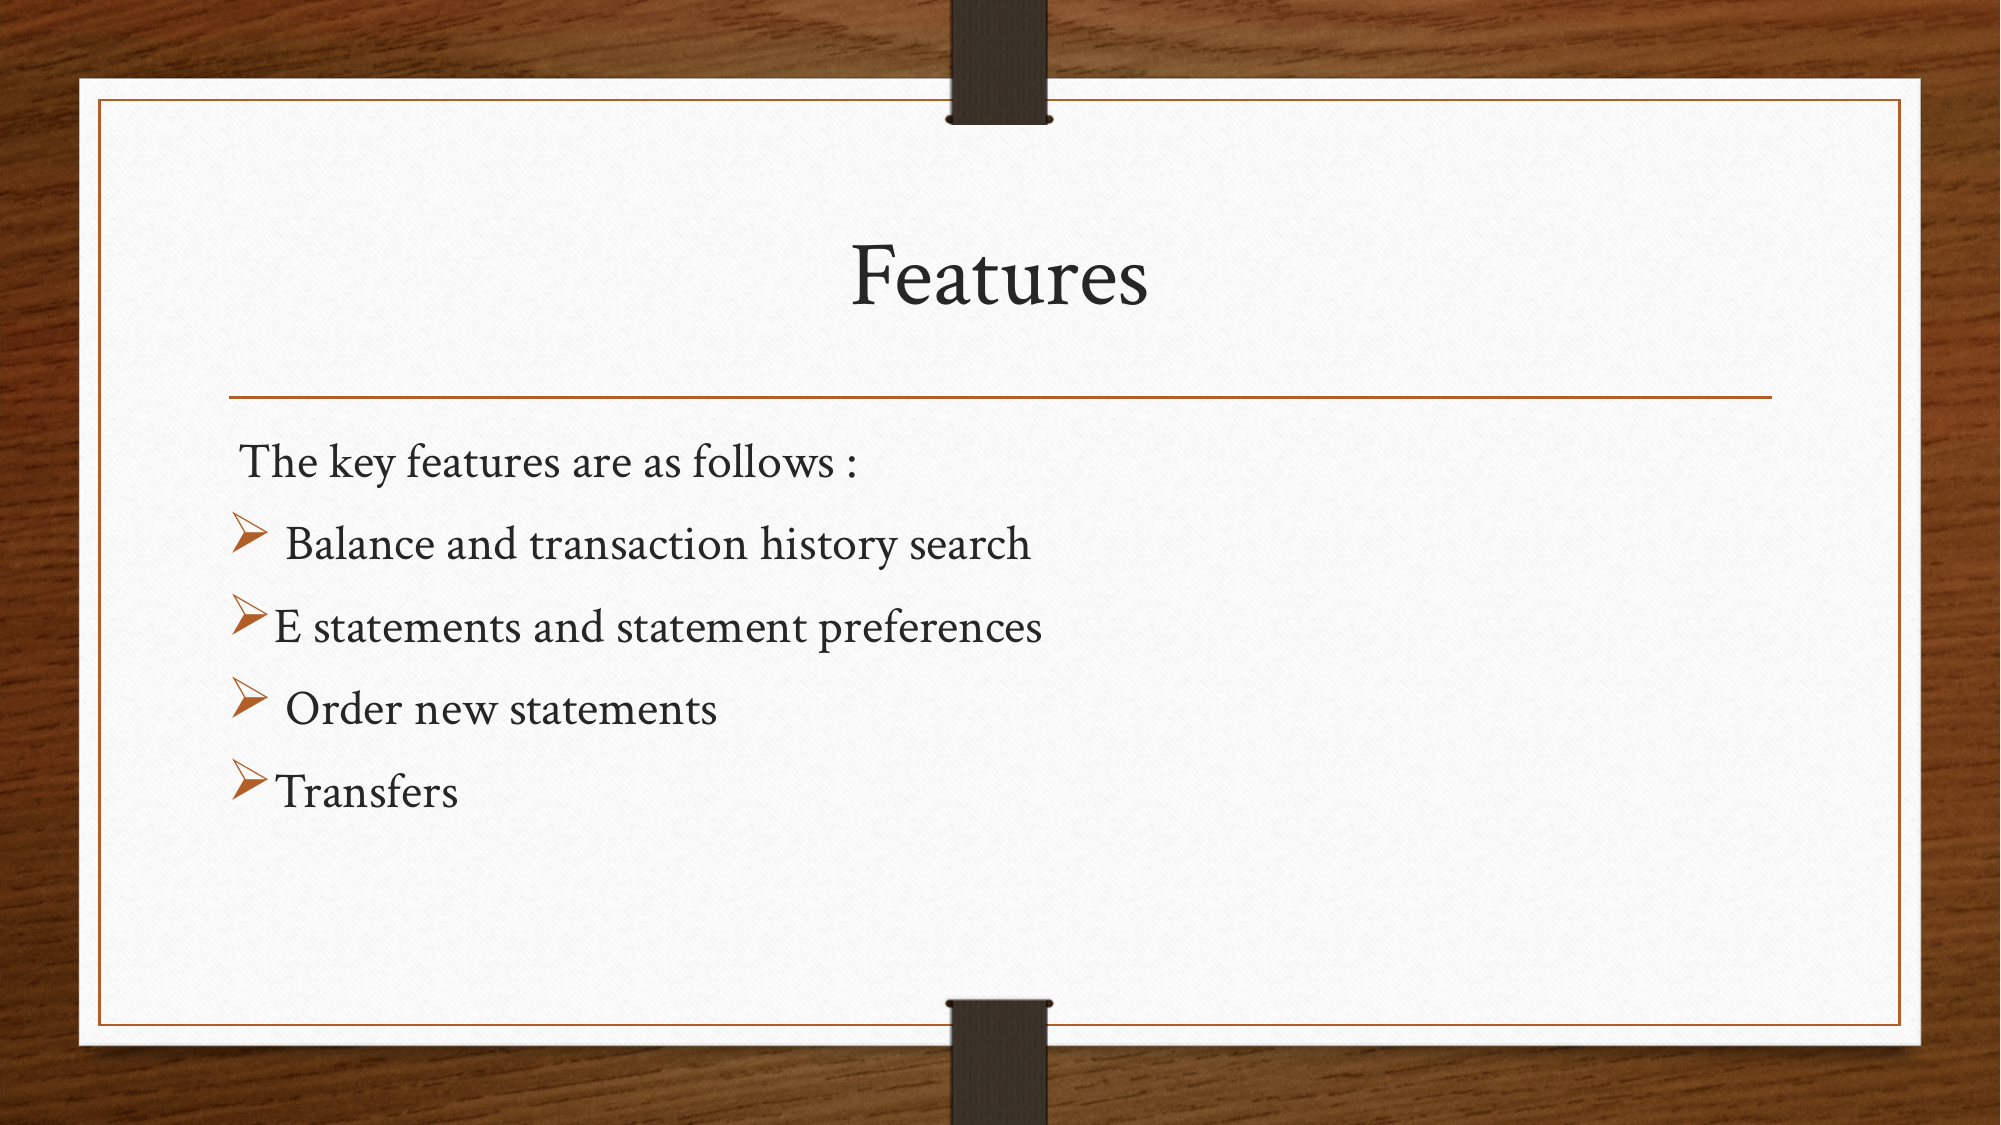

# Features
 The key features are as follows :
 Balance and transaction history search
E statements and statement preferences
 Order new statements
Transfers